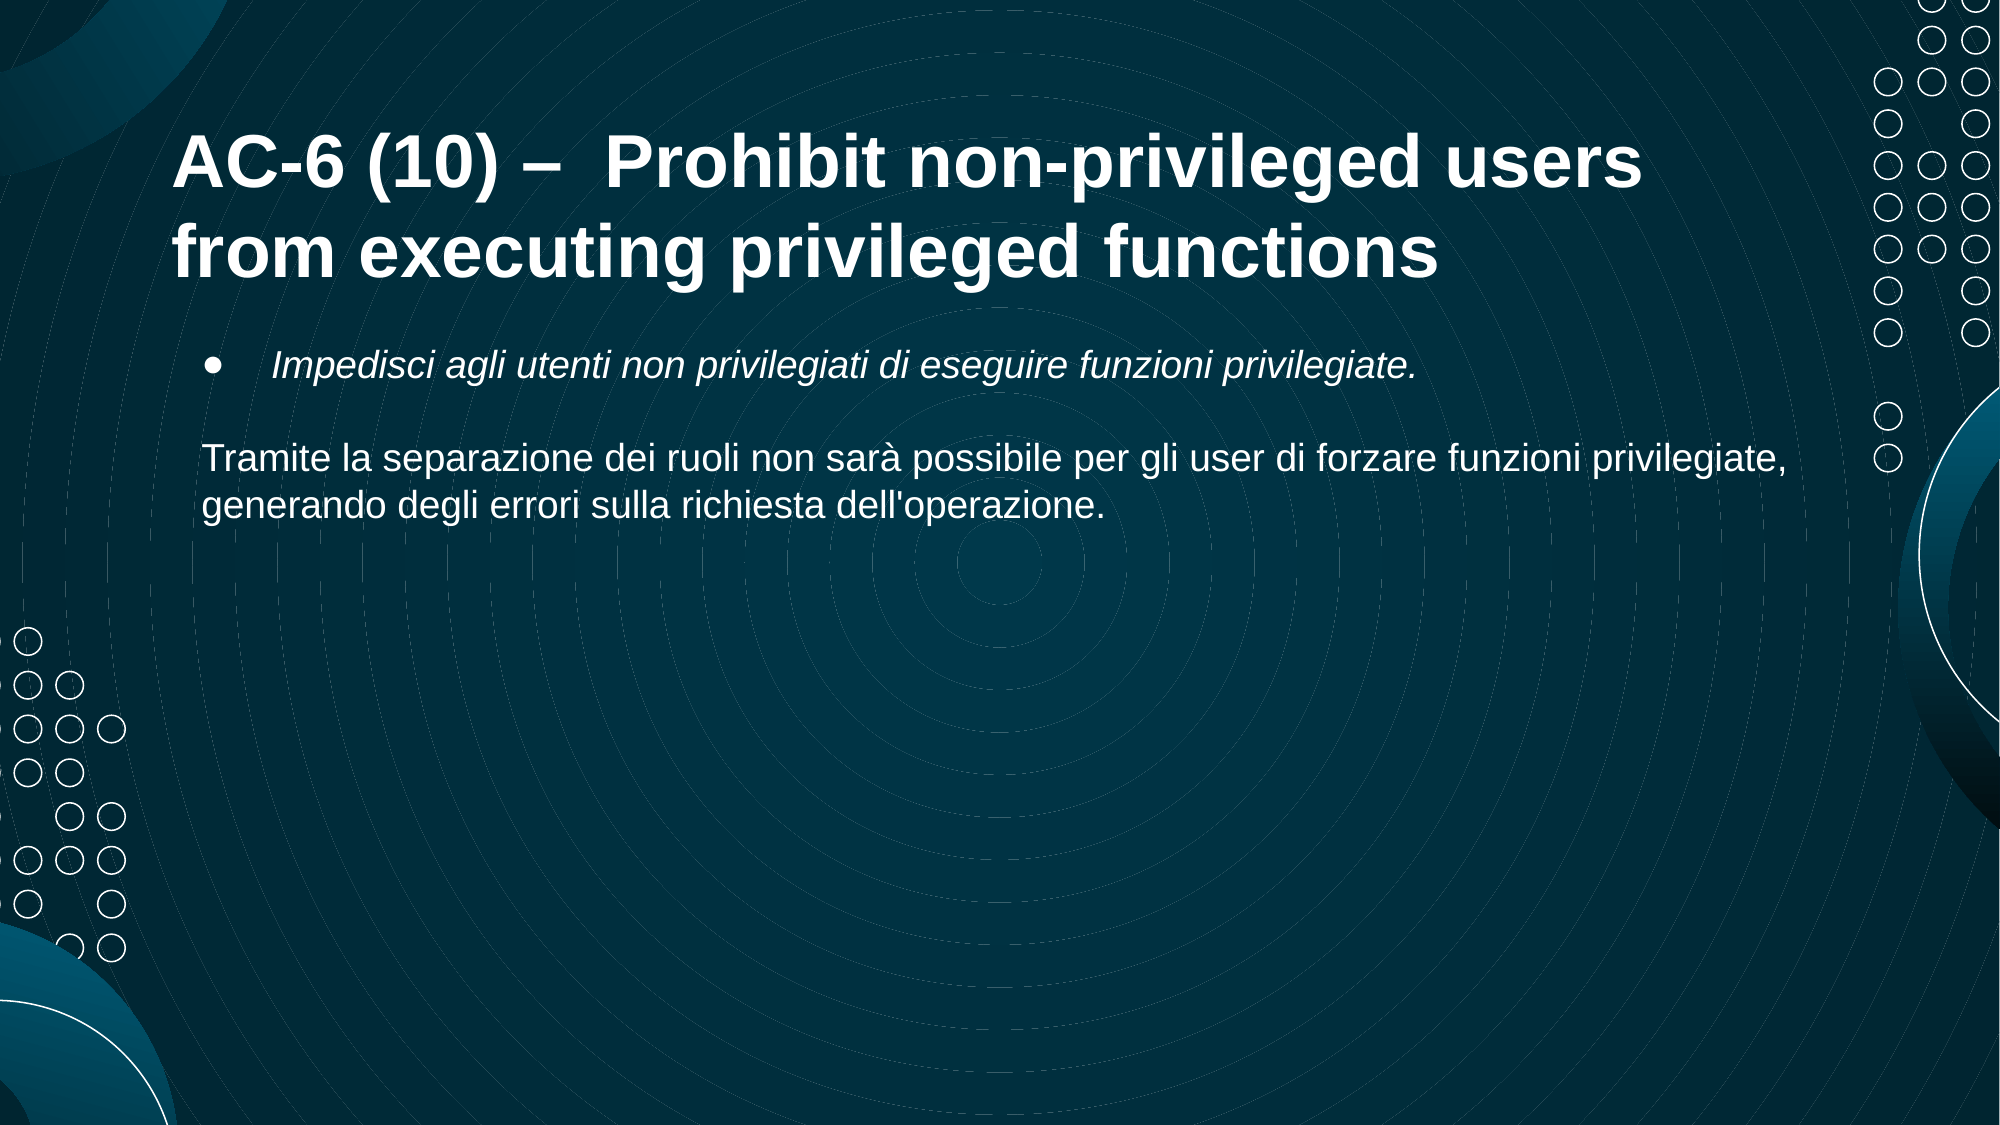

# AC-6 (10) –  Prohibit non-privileged users from executing privileged functions
Impedisci agli utenti non privilegiati di eseguire funzioni privilegiate.

Tramite la separazione dei ruoli non sarà possibile per gli user di forzare funzioni privilegiate, generando degli errori sulla richiesta dell'operazione.